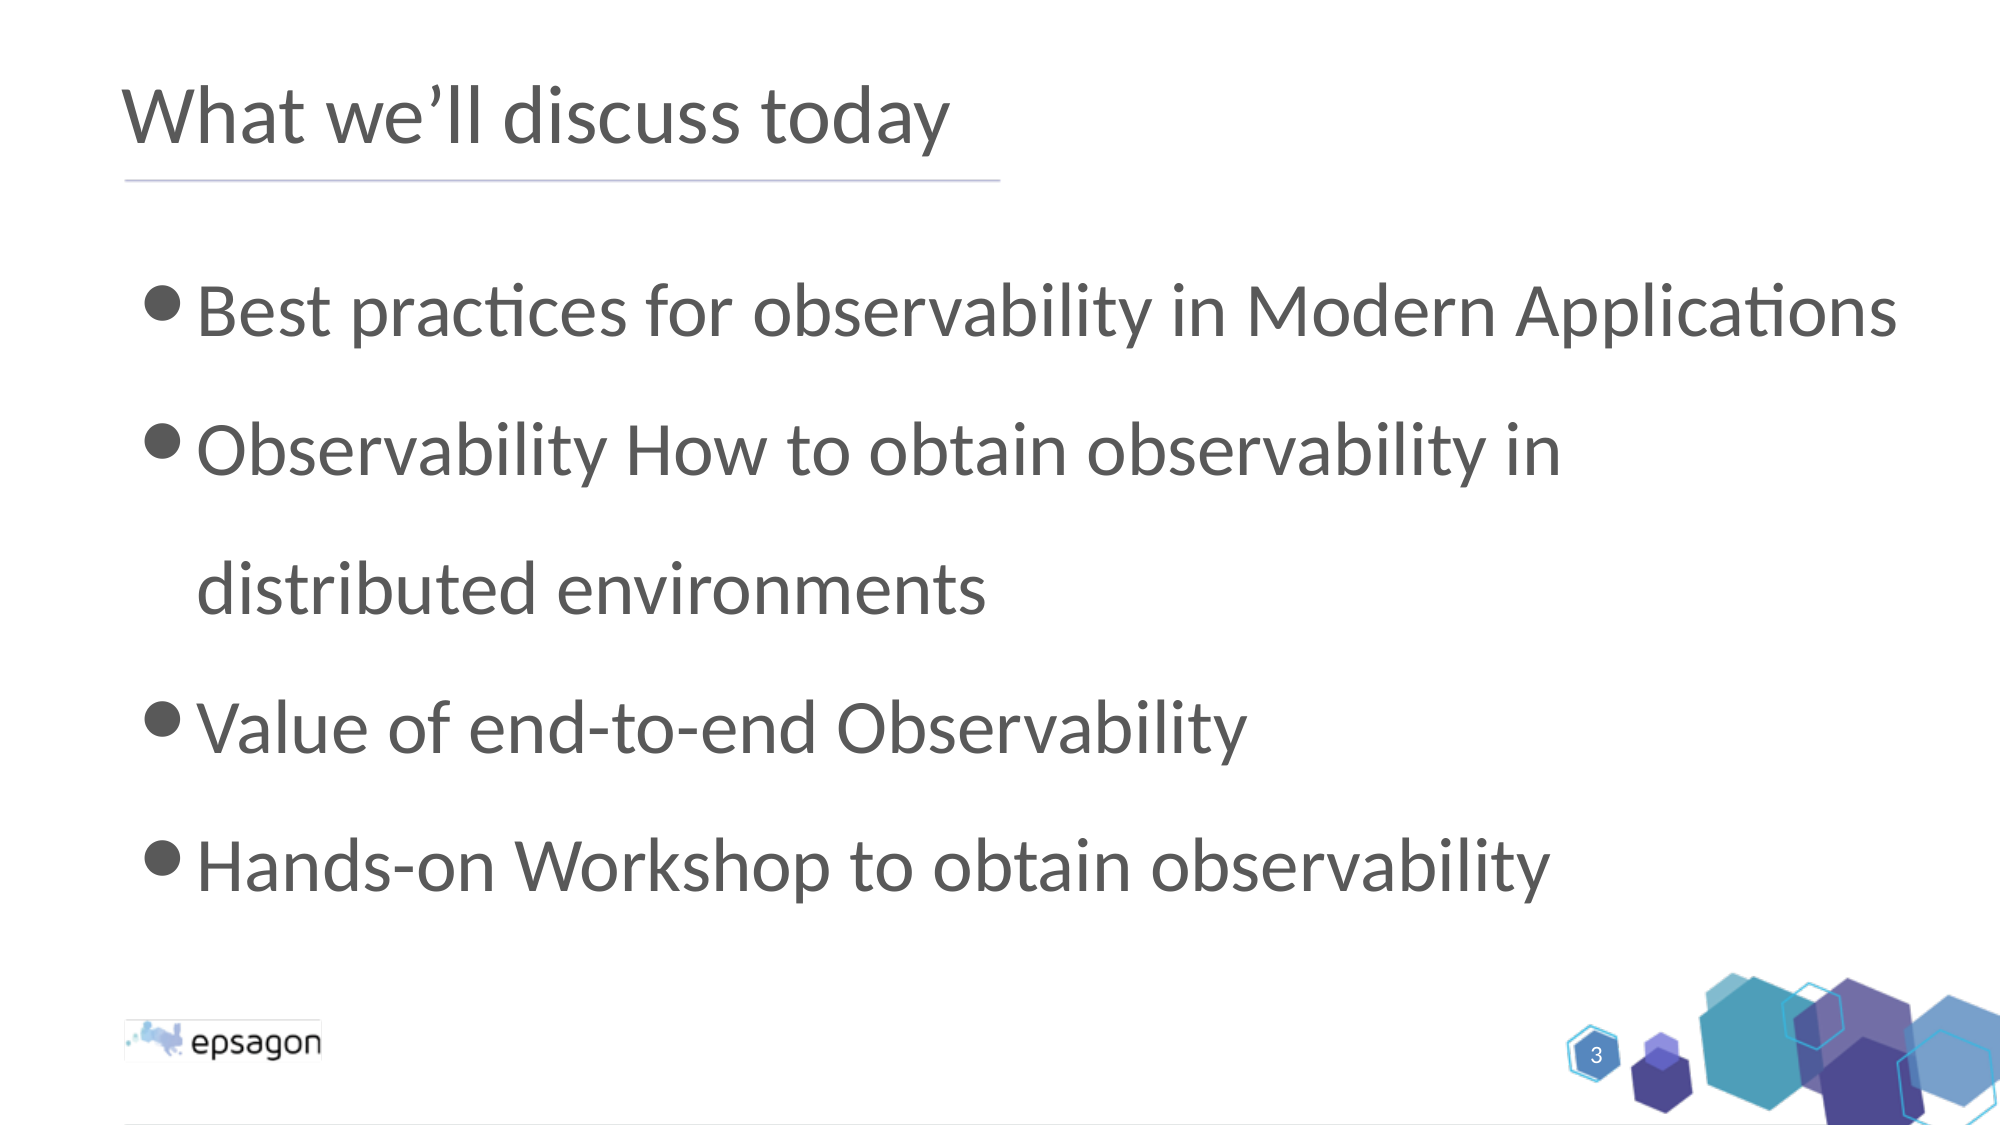

What we’ll discuss today
Best practices for observability in Modern Applications
Observability How to obtain observability in distributed environments
Value of end-to-end Observability
Hands-on Workshop to obtain observability

3